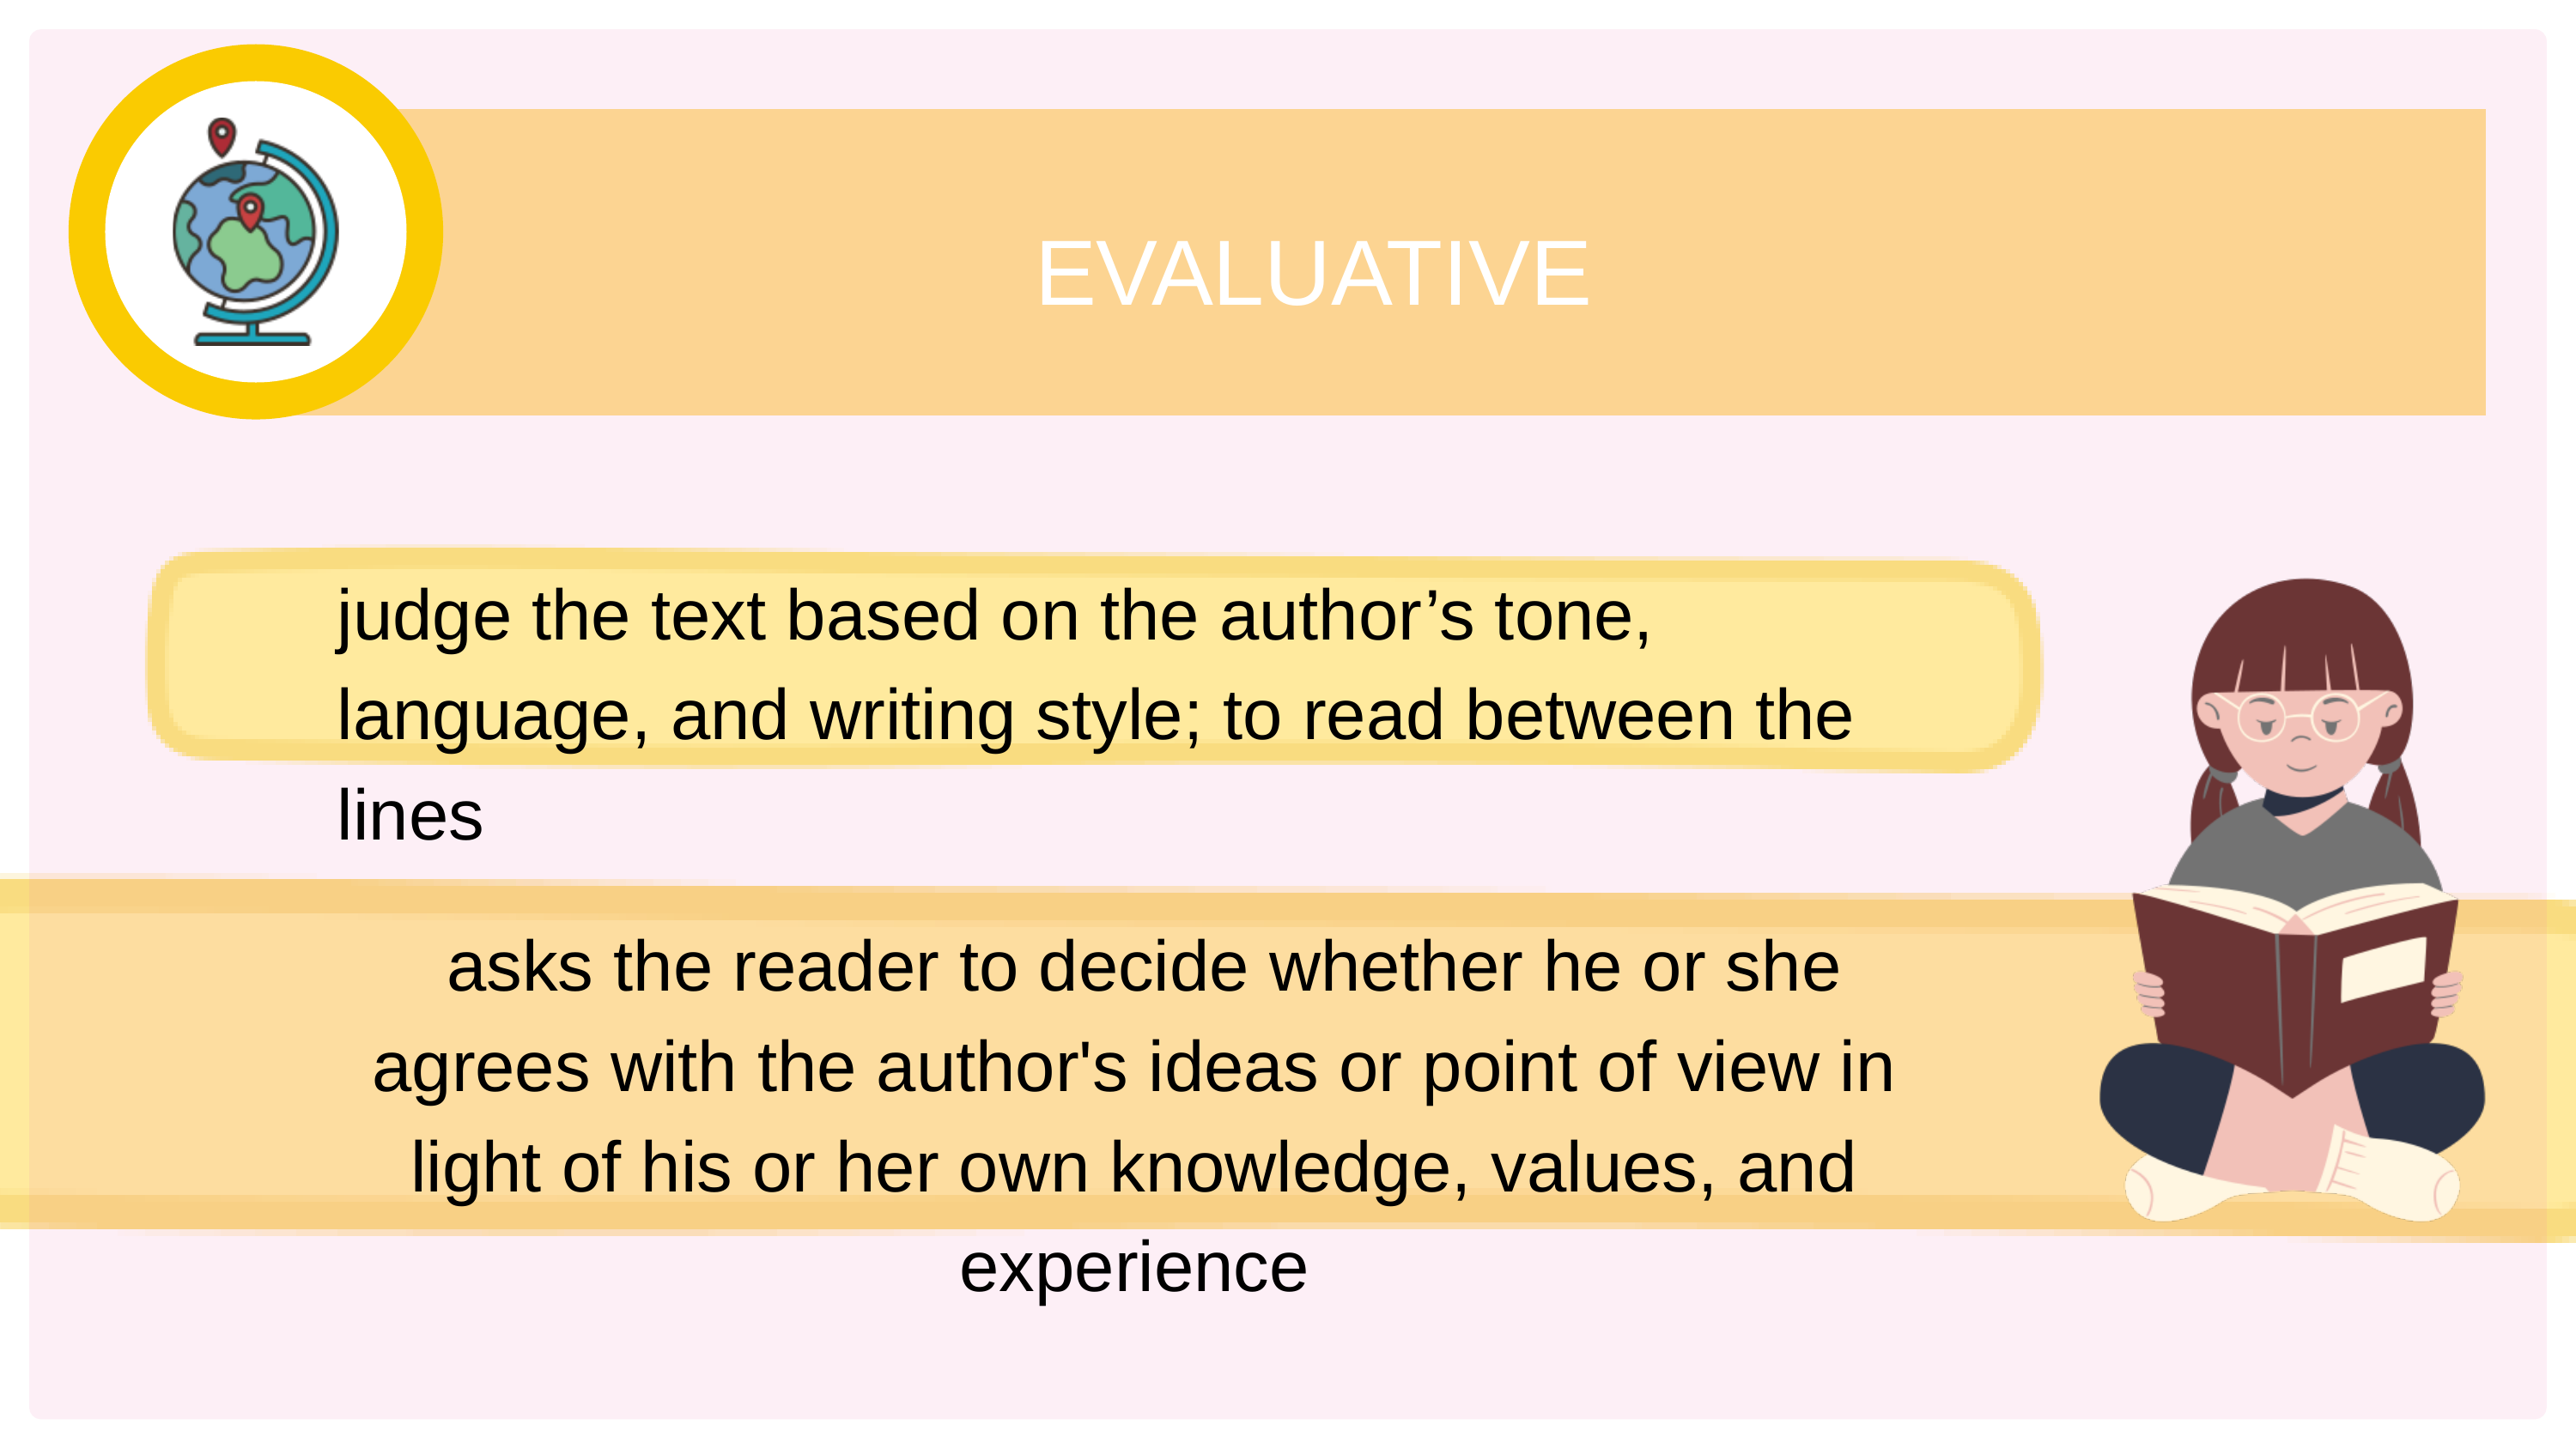

EVALUATIVE

judge the text based on the author’s tone, language, and writing style; to read between the lines

 asks the reader to decide whether he or she agrees with the author's ideas or point of view in light of his or her own knowledge, values, and experience